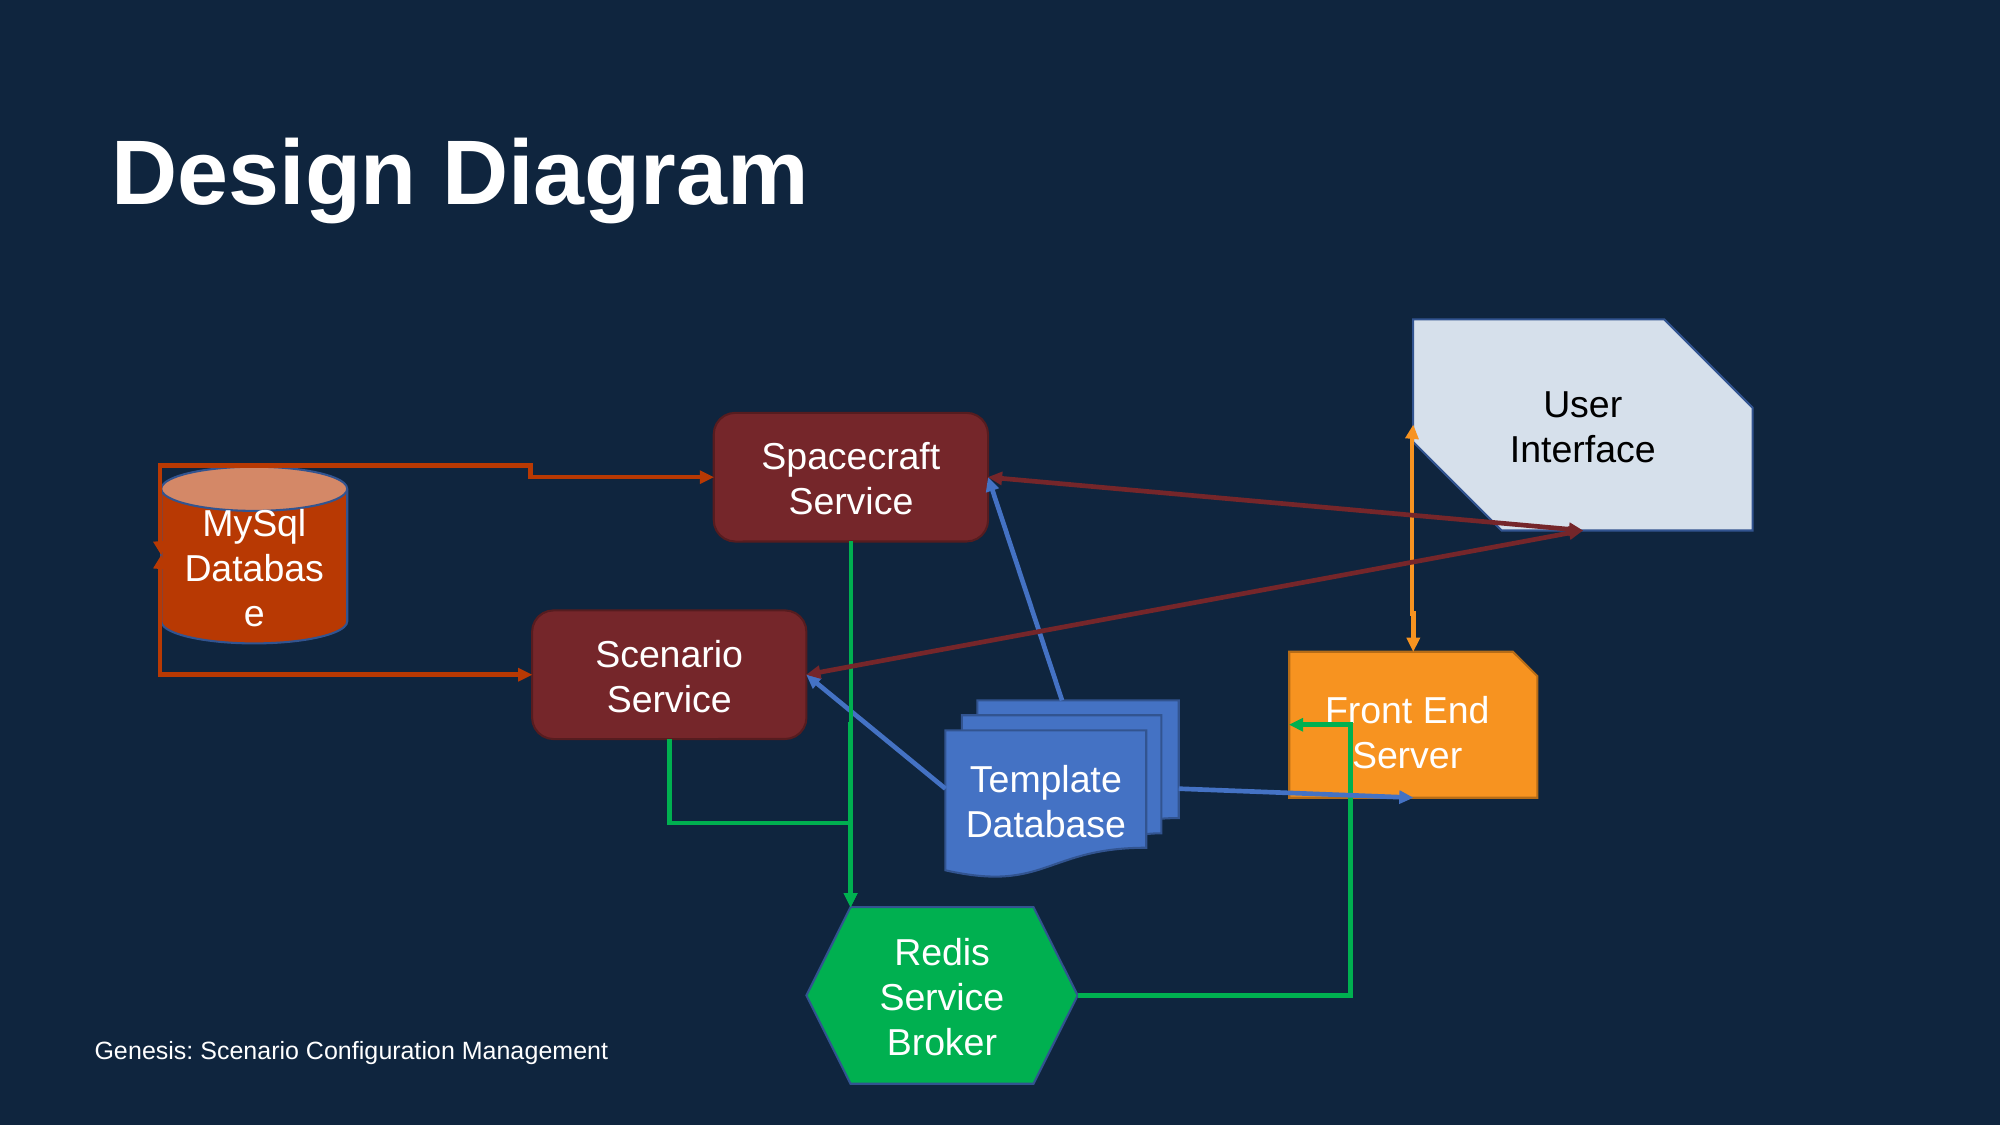

# Design Diagram
User Interface
Spacecraft Service
MySql Database
Scenario Service
Front End Server
Template Database
Redis Service Broker
Genesis: Scenario Configuration Management